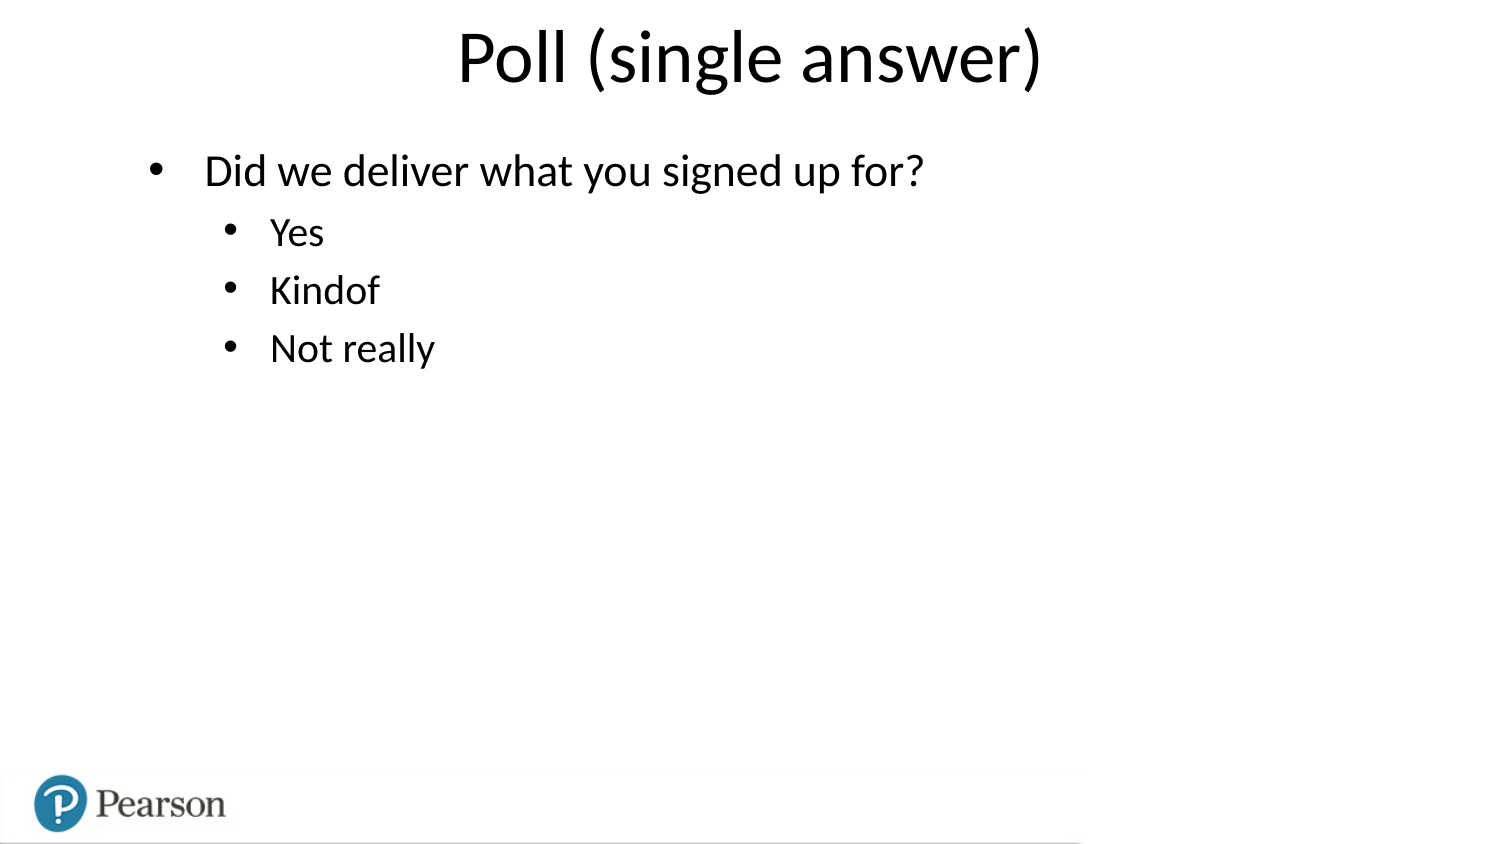

Poll (single answer)
Did we deliver what you signed up for?
Yes
Kindof
Not really